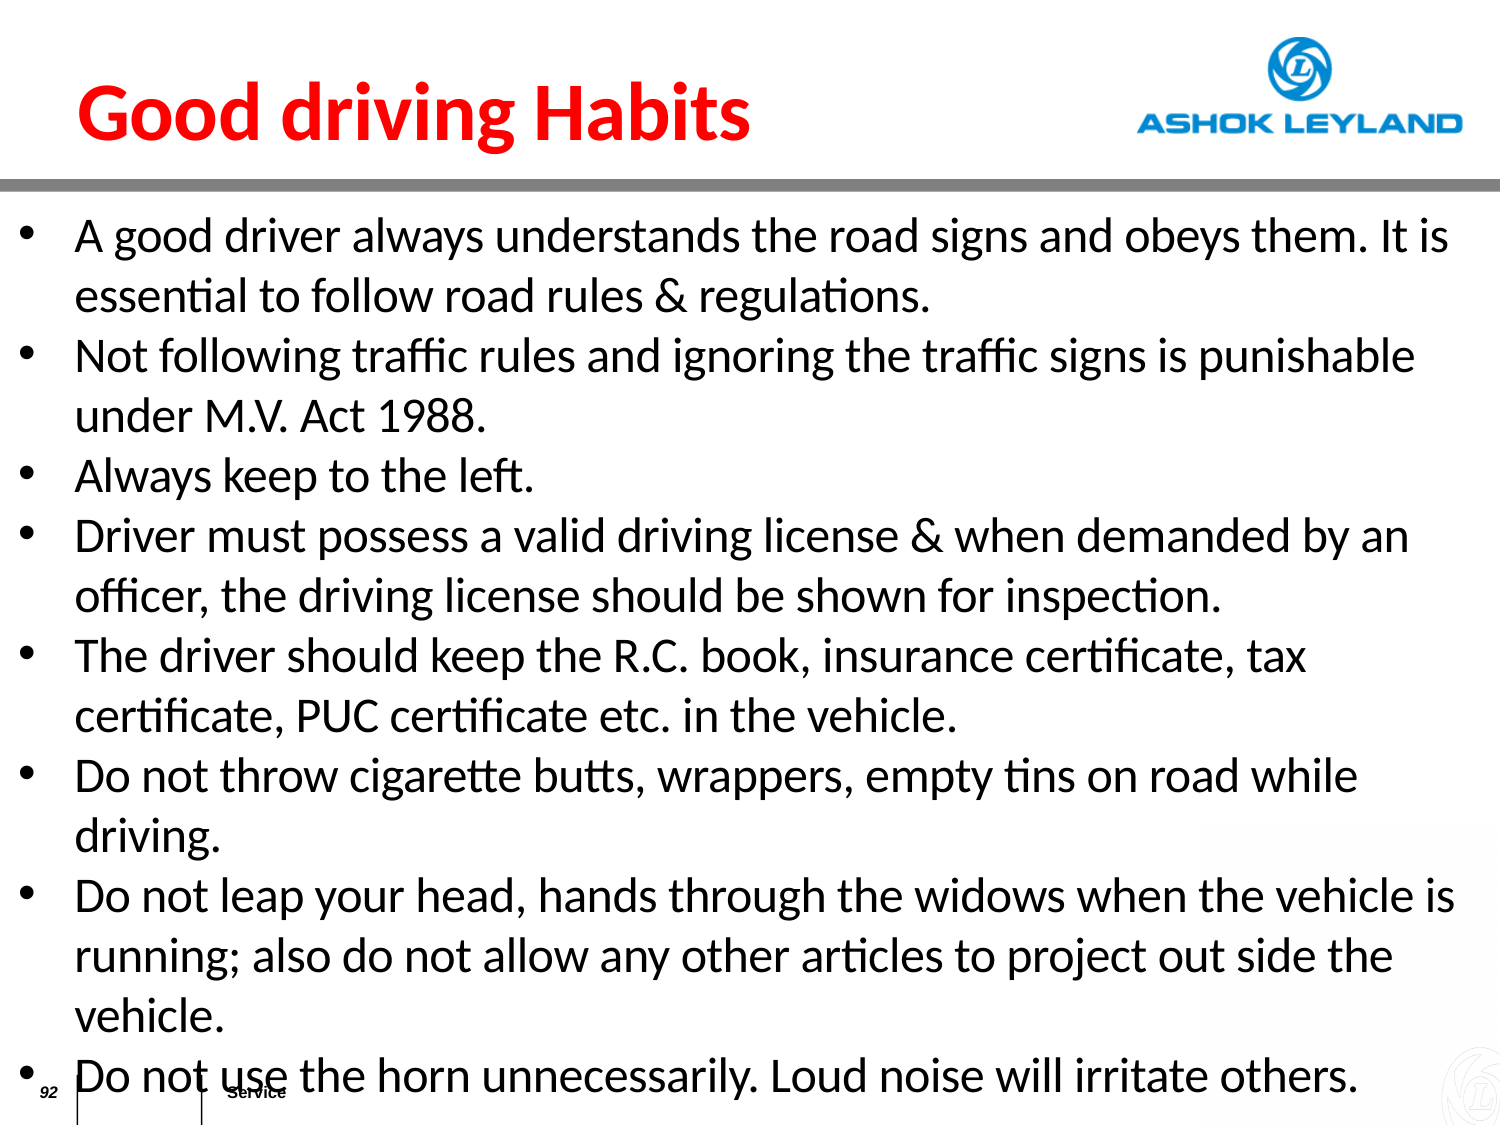

A good driver always understands the road signs and obeys them. It is  essential to follow road rules & regulations.
Not following traffic rules and ignoring the traffic signs is punishable under M.V. Act 1988.
Always keep to the left.
Driver must possess a valid driving license & when demanded by an officer, the driving license should be shown for inspection.
The driver should keep the R.C. book, insurance certificate, tax certificate, PUC certificate etc. in the vehicle.
Do not throw cigarette butts, wrappers, empty tins on road while driving.
Do not leap your head, hands through the widows when the vehicle is running; also do not allow any other articles to project out side the vehicle.
Do not use the horn unnecessarily. Loud noise will irritate others.
Good driving Habits
2